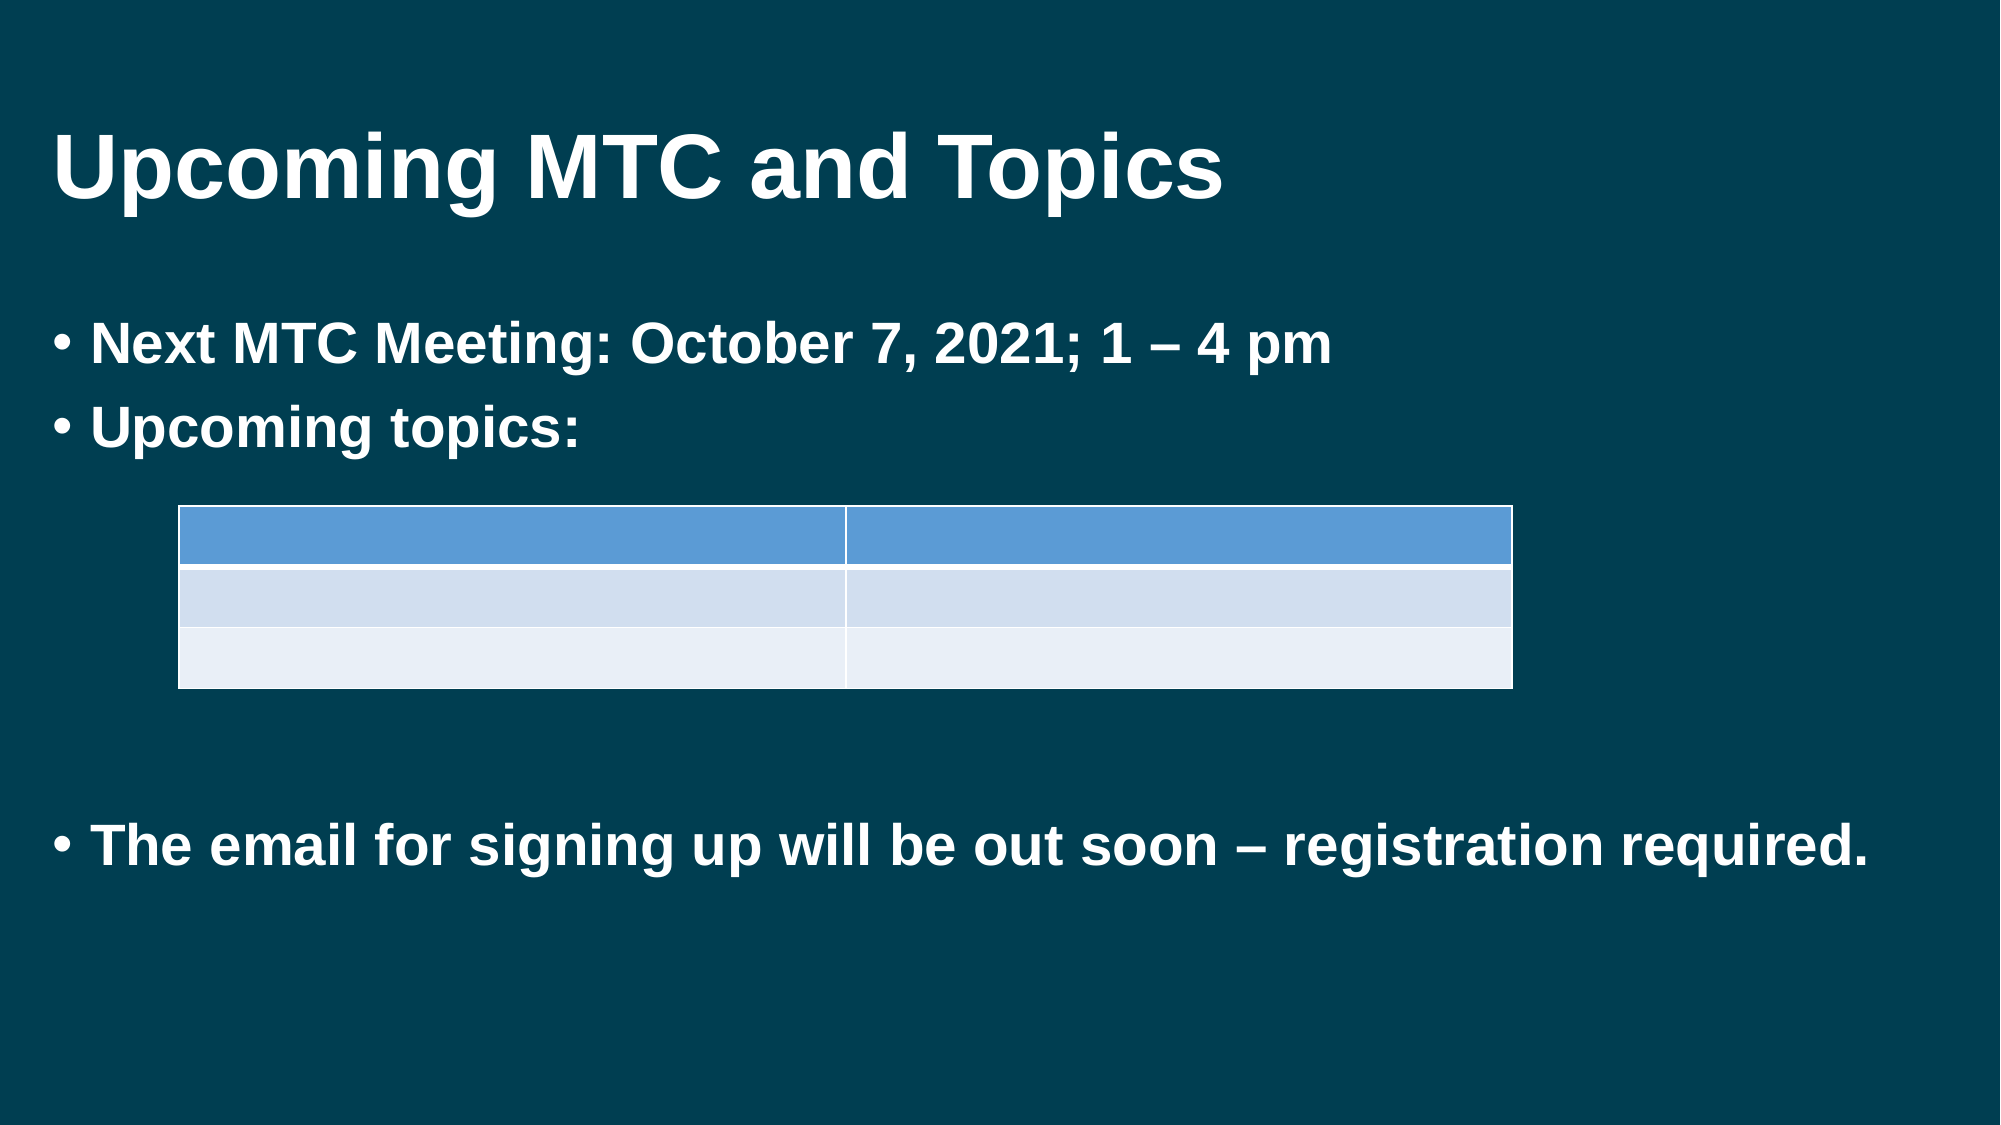

# Upcoming MTC and Topics
Next MTC Meeting: October 7, 2021; 1 – 4 pm
Upcoming topics:

The email for signing up will be out soon – registration required.

|  |  |
| --- | --- |
|  |  |
|  |  |